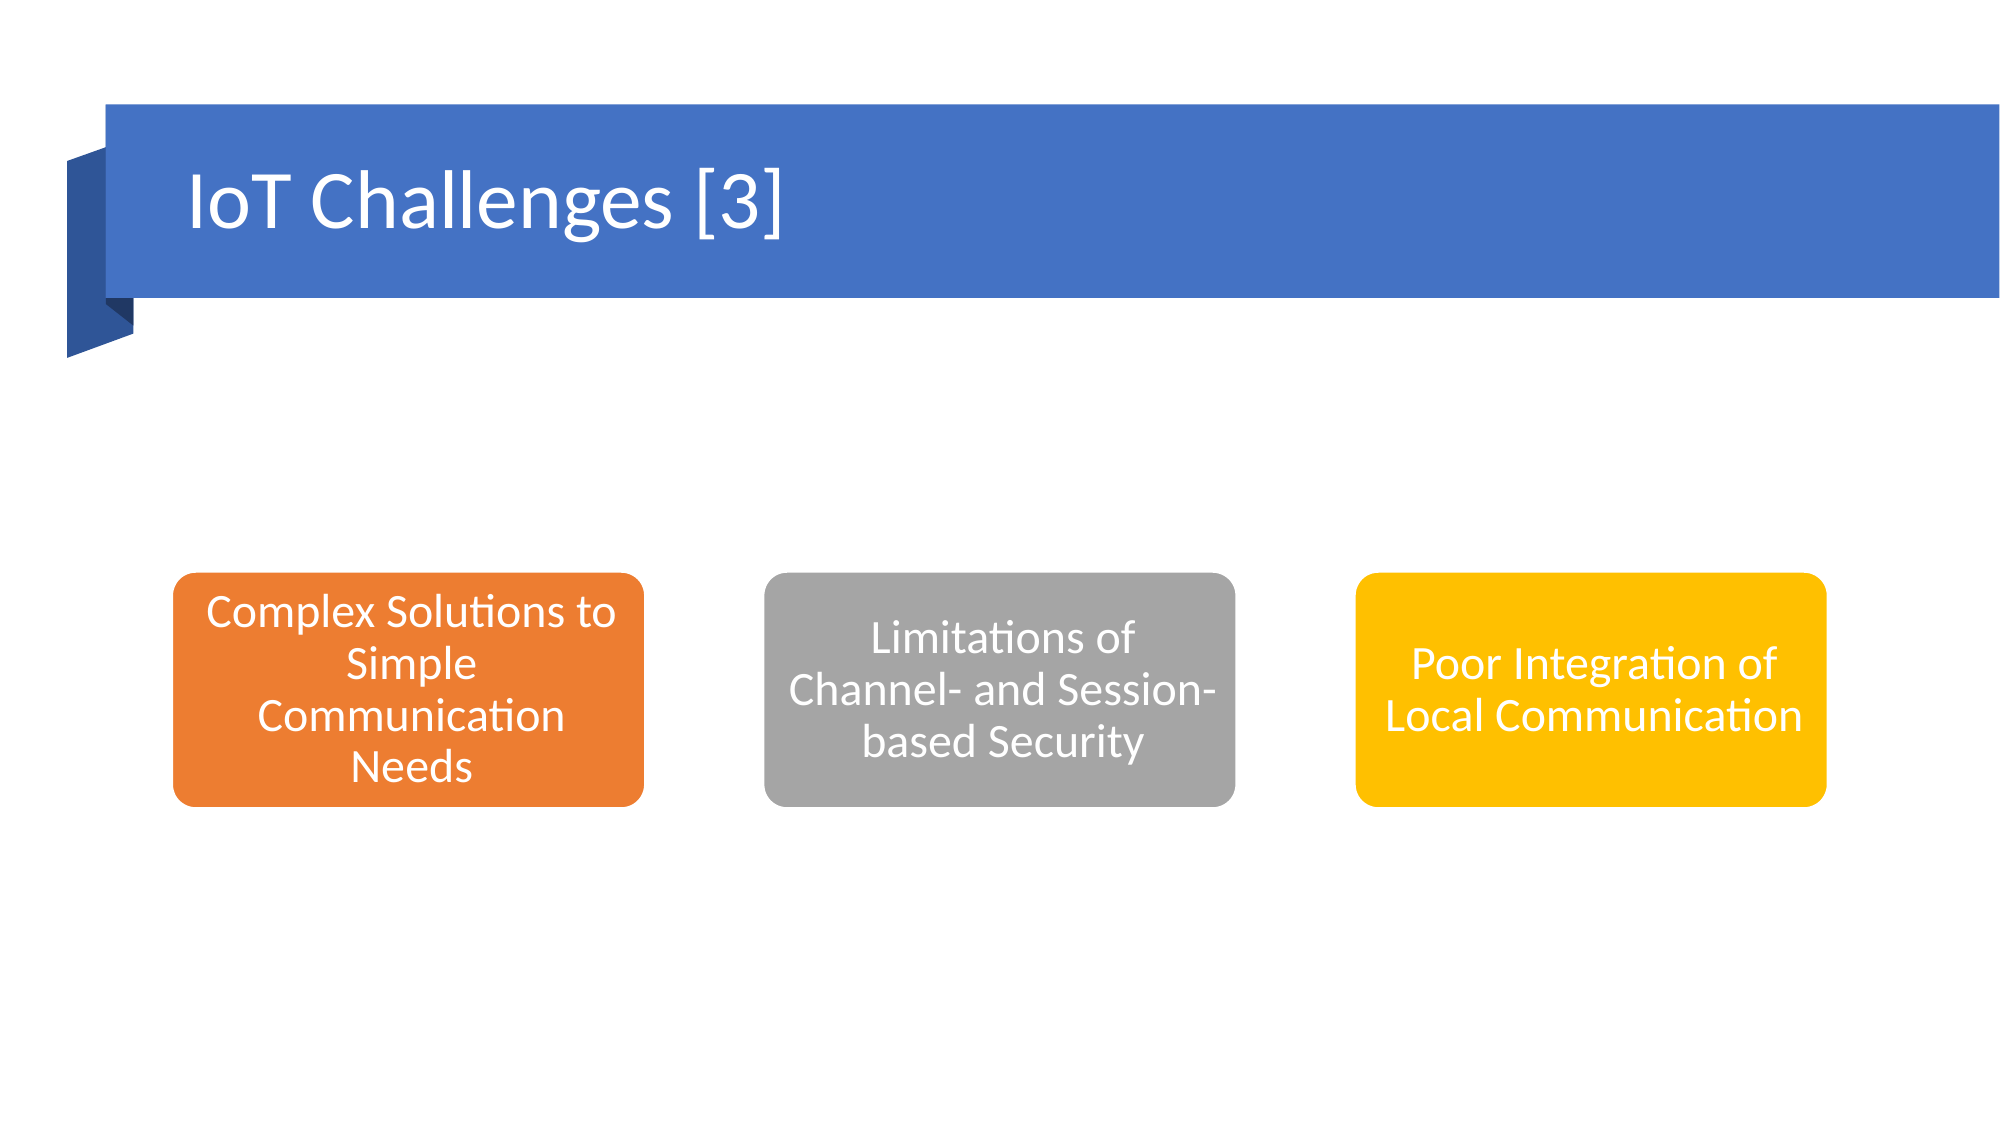

# IoT Challenges [3]

Complex Solutions to Simple Communication Needs
Limitations of Channel- and Session-based Security
Poor Integration of Local Communication